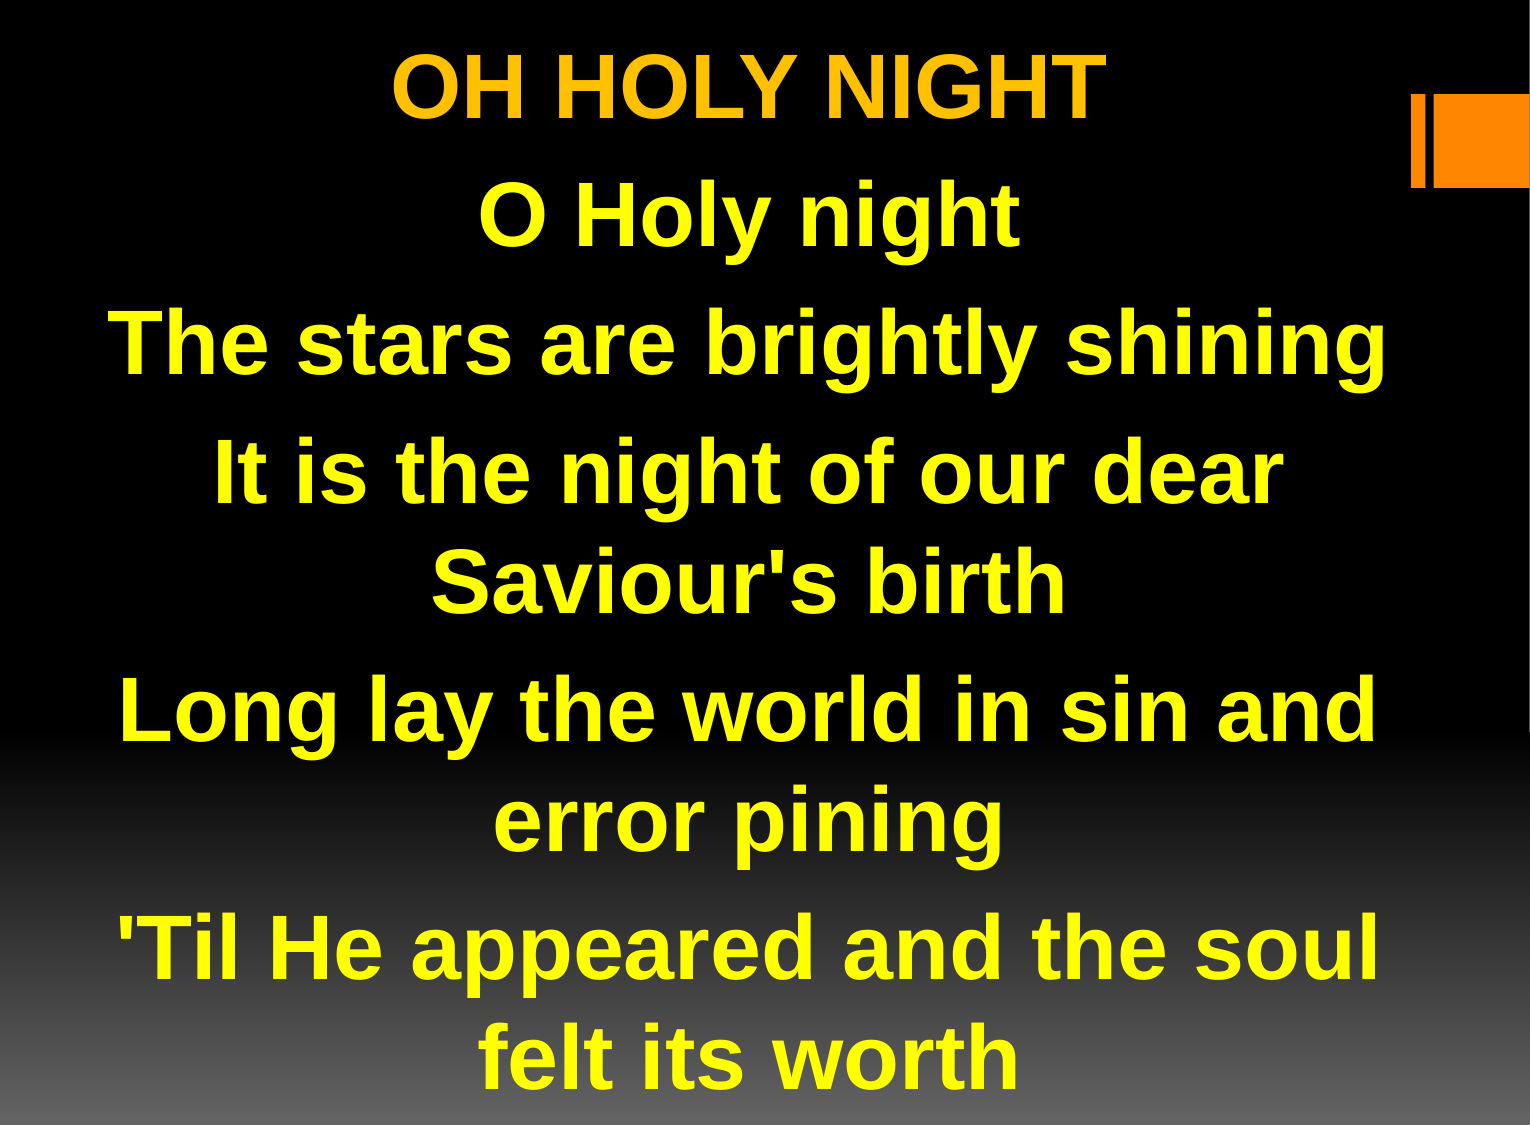

OH HOLY NIGHT
O Holy night
The stars are brightly shining
It is the night of our dear Saviour's birth
Long lay the world in sin and error pining
'Til He appeared and the soul felt its worth